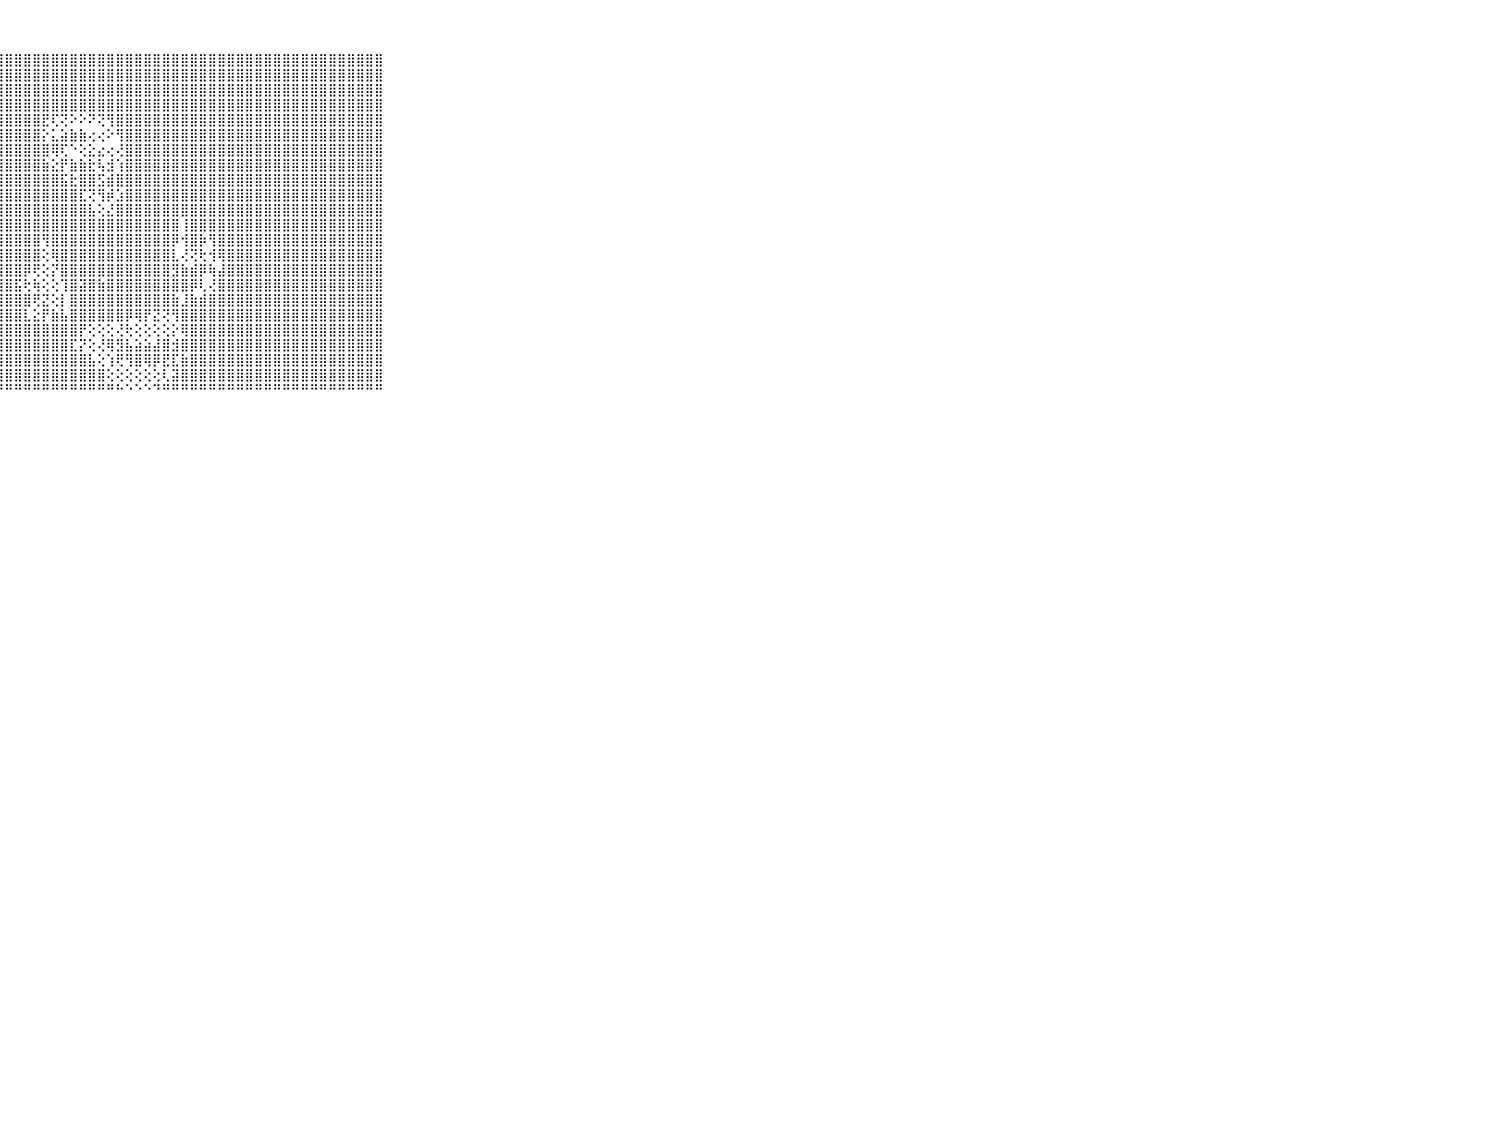

⠀⠀⠀⠀⠀⠀⠀⠀⠀⠀⠀⣿⢕⢕⣿⣿⣿⣿⣿⣿⣿⣿⣿⣿⣿⣿⣿⣿⣿⣿⣿⣿⣿⣿⣿⣿⣿⣿⣿⣿⣿⣿⣿⣿⣿⣿⣿⣿⣿⣿⣿⣿⣿⣿⣿⣿⣿⣿⣿⣿⣿⣿⣿⣿⣿⣿⣿⣿⣿⠀⠀⠀⠀⠀⠀⠀⠀⠀⠀⠀⠀
⠀⠀⠀⠀⠀⠀⠀⠀⠀⠀⠀⣿⢕⢕⣿⣿⣿⣿⣿⣿⣿⣿⣿⣿⣿⣿⣿⣿⣿⣿⣿⣿⣿⣿⣿⣿⣿⣿⣿⣿⣿⣿⣿⣿⣿⣿⣿⣿⣿⣿⣿⣿⣿⣿⣿⣿⣿⣿⣿⣿⣿⣿⣿⣿⣿⣿⣿⣿⣿⠀⠀⠀⠀⠀⠀⠀⠀⠀⠀⠀⠀
⠀⠀⠀⠀⠀⠀⠀⠀⠀⠀⠀⣿⢕⢕⣿⣿⣿⣿⣿⣿⣿⣿⣿⣿⣿⣿⣿⣿⣿⣿⣿⣿⣿⣿⣿⣿⣿⣿⣿⣿⣿⣿⣿⣿⣿⣿⣿⣿⣿⣿⣿⣿⣿⣿⣿⣿⣿⣿⣿⣿⣿⣿⣿⣿⣿⣿⣿⣿⣿⠀⠀⠀⠀⠀⠀⠀⠀⠀⠀⠀⠀
⠀⠀⠀⠀⠀⠀⠀⠀⠀⠀⠀⣿⢕⢕⢿⣿⣿⣿⣿⣿⣿⣿⣿⣿⣿⣿⣿⣿⣿⣿⣿⣿⣿⣿⣿⣿⣿⣿⣿⣿⣿⣿⣿⣿⣿⣿⣿⣿⣿⣿⣿⣿⣿⣿⣿⣿⣿⣿⣿⣿⣿⣿⣿⣿⣿⣿⣿⣿⣿⠀⠀⠀⠀⠀⠀⠀⠀⠀⠀⠀⠀
⠀⠀⠀⠀⠀⠀⠀⠀⠀⠀⠀⣿⢕⢕⢻⣿⣿⣿⣿⣿⣿⣿⣿⣿⣿⣿⣿⣿⣿⣿⣿⣿⣟⢏⢝⠕⠕⠝⢝⢻⣿⣿⣿⣿⣿⣿⣿⣿⣿⣿⣿⣿⣿⣿⣿⣿⣿⣿⣿⣿⣿⣿⣿⣿⣿⣿⣿⣿⣿⠀⠀⠀⠀⠀⠀⠀⠀⠀⠀⠀⠀
⠀⠀⠀⠀⠀⠀⠀⠀⠀⠀⠀⣿⢕⢕⢸⣿⣿⣿⣿⣿⣿⣿⣿⣿⣿⣿⣿⣿⣿⣿⣿⣿⡕⣅⣵⣷⣷⢔⢔⠕⢻⣿⣿⣿⣿⣿⣿⣿⣿⣿⣿⣿⣿⣿⣿⣿⣿⣿⣿⣿⣿⣿⣿⣿⣿⣿⣿⣿⣿⠀⠀⠀⠀⠀⠀⠀⠀⠀⠀⠀⠀
⠀⠀⠀⠀⠀⠀⠀⠀⠀⠀⠀⣿⡇⢕⢸⣿⣿⣿⣿⣿⣿⣿⣿⣿⣿⣿⣿⣿⣿⣿⣿⣿⣿⢿⢏⠑⢕⣕⣔⢔⢜⣿⣿⣿⣿⣿⣿⣿⣿⣿⣿⣿⣿⣿⣿⣿⣿⣿⣿⣿⣿⣿⣿⣿⣿⣿⣿⣿⣿⠀⠀⠀⠀⠀⠀⠀⠀⠀⠀⠀⠀
⠀⠀⠀⠀⠀⠀⠀⠀⠀⠀⠀⣿⡇⢕⢸⣿⣿⣿⣿⣿⣿⣿⣿⣿⣿⣿⣿⣿⣿⣿⣿⣿⣷⣕⡟⣷⣷⣗⢧⣺⢱⣿⣿⣿⣿⣿⣿⣿⣿⣿⣿⣿⣿⣿⣿⣿⣿⣿⣿⣿⣿⣿⣿⣿⣿⣿⣿⣿⣿⠀⠀⠀⠀⠀⠀⠀⠀⠀⠀⠀⠀
⠀⠀⠀⠀⠀⠀⠀⠀⠀⠀⠀⣿⡇⢕⢸⣿⣿⣿⣿⣿⣿⣿⣿⣿⣿⣿⣿⣿⣿⣿⣿⣿⣿⣿⣯⣗⣿⣿⣫⣾⣿⣿⣿⣿⣿⣿⣿⣿⣿⣿⣿⣿⣿⣿⣿⣿⣿⣿⣿⣿⣿⣿⣿⣿⣿⣿⣿⣿⣿⠀⠀⠀⠀⠀⠀⠀⠀⠀⠀⠀⠀
⠀⠀⠀⠀⠀⠀⠀⠀⠀⠀⠀⣿⡇⢕⢸⣿⣿⣿⣿⣿⣿⣿⣿⣿⣿⣿⣿⣿⣿⣿⣿⣿⣿⣿⣿⣿⣏⢝⢻⡾⣱⣿⣿⣿⣿⣿⣿⣿⣿⣿⣿⣿⣿⣿⣿⣿⣿⣿⣿⣿⣿⣿⣿⣿⣿⣿⣿⣿⣿⠀⠀⠀⠀⠀⠀⠀⠀⠀⠀⠀⠀
⠀⠀⠀⠀⠀⠀⠀⠀⠀⠀⠀⣿⡇⢕⢸⣿⣿⣿⣿⣿⣿⣿⣿⣿⣿⣿⣿⣿⣿⣿⣿⣿⣿⣿⣿⣿⣿⣧⢕⣜⣿⣿⣿⣿⣿⣿⣿⣿⣿⣿⣿⣿⣿⣿⣿⣿⣿⣿⣿⣿⣿⣿⣿⣿⣿⣿⣿⣿⣿⠀⠀⠀⠀⠀⠀⠀⠀⠀⠀⠀⠀
⠀⠀⠀⠀⠀⠀⠀⠀⠀⠀⠀⣿⡇⢕⢸⣿⣿⣿⣿⣿⣿⣿⣿⣿⣿⣿⣿⣿⣿⣿⣿⣿⣿⣿⣿⣿⣿⣿⣿⣿⣿⣿⣿⣿⣿⣿⣿⢸⣿⣿⣿⣿⣿⣿⣿⣿⣿⣿⣿⣿⣿⣿⣿⣿⣿⣿⣿⣿⣿⠀⠀⠀⠀⠀⠀⠀⠀⠀⠀⠀⠀
⠀⠀⠀⠀⠀⠀⠀⠀⠀⠀⠀⣿⡇⢕⢕⣿⣿⣿⣿⣿⣿⣿⣿⣿⣿⣿⣿⣿⣿⣿⣿⣿⢻⣿⣿⣿⣿⣿⣿⣿⣿⣿⣿⣿⣿⣿⡿⢺⣿⡷⢻⣿⣿⣿⣿⣿⣿⣿⣿⣿⣿⣿⣿⣿⣿⣿⣿⣿⣿⠀⠀⠀⠀⠀⠀⠀⠀⠀⠀⠀⠀
⠀⠀⠀⠀⠀⠀⠀⠀⠀⠀⠀⣿⡇⢑⢕⣿⣿⣿⣿⣿⣿⣿⣿⣿⣿⣿⣿⣿⣿⣿⣿⣿⢕⢿⣿⣿⣿⣿⣿⣿⣿⣿⣿⣿⣿⣿⣇⢜⢝⢗⢺⢿⣿⣿⣿⣿⣿⣿⣿⣿⣿⣿⣿⣿⣿⣿⣿⣿⣿⠀⠀⠀⠀⠀⠀⠀⠀⠀⠀⠀⠀
⠀⠀⠀⠀⠀⠀⠀⠀⠀⠀⠀⣿⡇⢑⢕⣿⣿⣿⣿⣿⣿⣿⣿⣿⣿⣿⣿⣿⣿⣿⡿⢟⢕⡝⣿⣿⣿⣿⣿⣿⣿⣿⣿⣿⣿⣿⣻⣷⣾⡿⢷⣼⣿⣿⣿⣿⣿⣿⣿⣿⣿⣿⣿⣿⣿⣿⣿⣿⣿⠀⠀⠀⠀⠀⠀⠀⠀⠀⠀⠀⠀
⠀⠀⠀⠀⠀⠀⠀⠀⠀⠀⠀⣿⡇⠑⢕⣿⣿⣿⣿⣿⣿⣿⣿⣿⣿⣿⣿⣿⣿⣯⢗⢷⢕⢕⢹⣿⣽⣿⣷⣿⣿⣿⣿⣿⣿⣿⣿⣿⡿⢇⢜⣿⣿⣿⣿⣿⣿⣿⣿⣿⣿⣿⣿⣿⣿⣿⣿⣿⣿⠀⠀⠀⠀⠀⠀⠀⠀⠀⠀⠀⠀
⠀⠀⠀⠀⠀⠀⠀⠀⠀⠀⠀⣿⡇⠕⢕⣿⣿⣿⣿⣿⣿⣿⣿⣿⣿⣿⣿⣿⣿⣿⣿⢟⣝⢕⡇⣿⣿⣿⣿⣿⣿⣿⣿⣿⣿⣿⣷⣸⣷⣾⣿⣿⣿⣿⣿⣿⣿⣿⣿⣿⣿⣿⣿⣿⣿⣿⣿⣿⣿⠀⠀⠀⠀⠀⠀⠀⠀⠀⠀⠀⠀
⠀⠀⠀⠀⠀⠀⠀⠀⠀⠀⠀⣿⣏⠕⢕⣿⣿⣿⣿⣿⣿⣿⣿⣿⣿⣿⣿⣿⣿⣿⣇⣕⡟⣷⣧⣿⣿⣿⣿⣿⣿⡿⢿⡟⣝⢝⢻⣿⣿⣿⣿⣿⣿⣿⣿⣿⣿⣿⣿⣿⣿⣿⣿⣿⣿⣿⣿⣿⣿⠀⠀⠀⠀⠀⠀⠀⠀⠀⠀⠀⠀
⠀⠀⠀⠀⠀⠀⠀⠀⠀⠀⠀⣿⣟⢔⢕⣿⣿⣿⣿⣿⣿⣿⣿⣿⣿⣿⣿⣿⣿⣿⣿⣿⣿⣿⣿⣿⡟⢕⢕⢕⢜⢗⢕⢕⢕⢕⡕⢿⣿⣿⣿⣿⣿⣿⣿⣿⣿⣿⣿⣿⣿⣿⣿⣿⣿⣿⣿⣿⣿⠀⠀⠀⠀⠀⠀⠀⠀⠀⠀⠀⠀
⠀⠀⠀⠀⠀⠀⠀⠀⠀⠀⠀⣿⡿⢔⢕⣿⣿⣿⣿⣿⣿⣿⣿⣿⣿⣿⣿⣿⣿⣿⣿⣿⣿⣿⣿⣏⡝⢕⢜⢿⣻⣧⣵⣵⣼⣿⣺⣿⣿⣿⣿⣿⣿⣿⣿⣿⣿⣿⣿⣿⣿⣿⣿⣿⣿⣿⣿⣿⣿⠀⠀⠀⠀⠀⠀⠀⠀⠀⠀⠀⠀
⠀⠀⠀⠀⠀⠀⠀⠀⠀⠀⠀⣿⡿⢄⢕⣿⣿⣿⣿⣿⣿⣿⣿⣿⣿⣿⣿⣿⣿⣿⣿⣿⣿⣿⣿⣿⣿⣧⢕⢱⢟⢻⣿⢿⡿⣟⣏⣷⣿⣿⣿⣿⣿⣿⣿⣿⣿⣿⣿⣿⣿⣿⣿⣿⣿⣿⣿⣿⣿⠀⠀⠀⠀⠀⠀⠀⠀⠀⠀⠀⠀
⠀⠀⠀⠀⠀⠀⠀⠀⠀⠀⠀⣿⣟⢄⢕⣿⣿⣿⣿⣿⣿⣿⣿⣿⣿⣿⣿⣿⣿⣿⣿⣿⣿⣿⣿⣿⣿⣿⣿⢕⢕⢕⢕⢕⢕⢇⣽⣿⣿⣿⣿⣿⣿⣿⣿⣿⣿⣿⣿⣿⣿⣿⣿⣿⣿⣿⣿⣿⣿⠀⠀⠀⠀⠀⠀⠀⠀⠀⠀⠀⠀
⠀⠀⠀⠀⠀⠀⠀⠀⠀⠀⠀⠛⠛⠀⠑⠛⠛⠛⠛⠛⠛⠛⠛⠛⠛⠛⠛⠛⠛⠛⠛⠛⠛⠛⠛⠛⠛⠛⠛⠛⠓⠑⠑⠑⠙⠛⠛⠛⠛⠛⠛⠛⠛⠛⠛⠛⠛⠛⠛⠛⠛⠛⠛⠛⠛⠛⠛⠛⠛⠀⠀⠀⠀⠀⠀⠀⠀⠀⠀⠀⠀